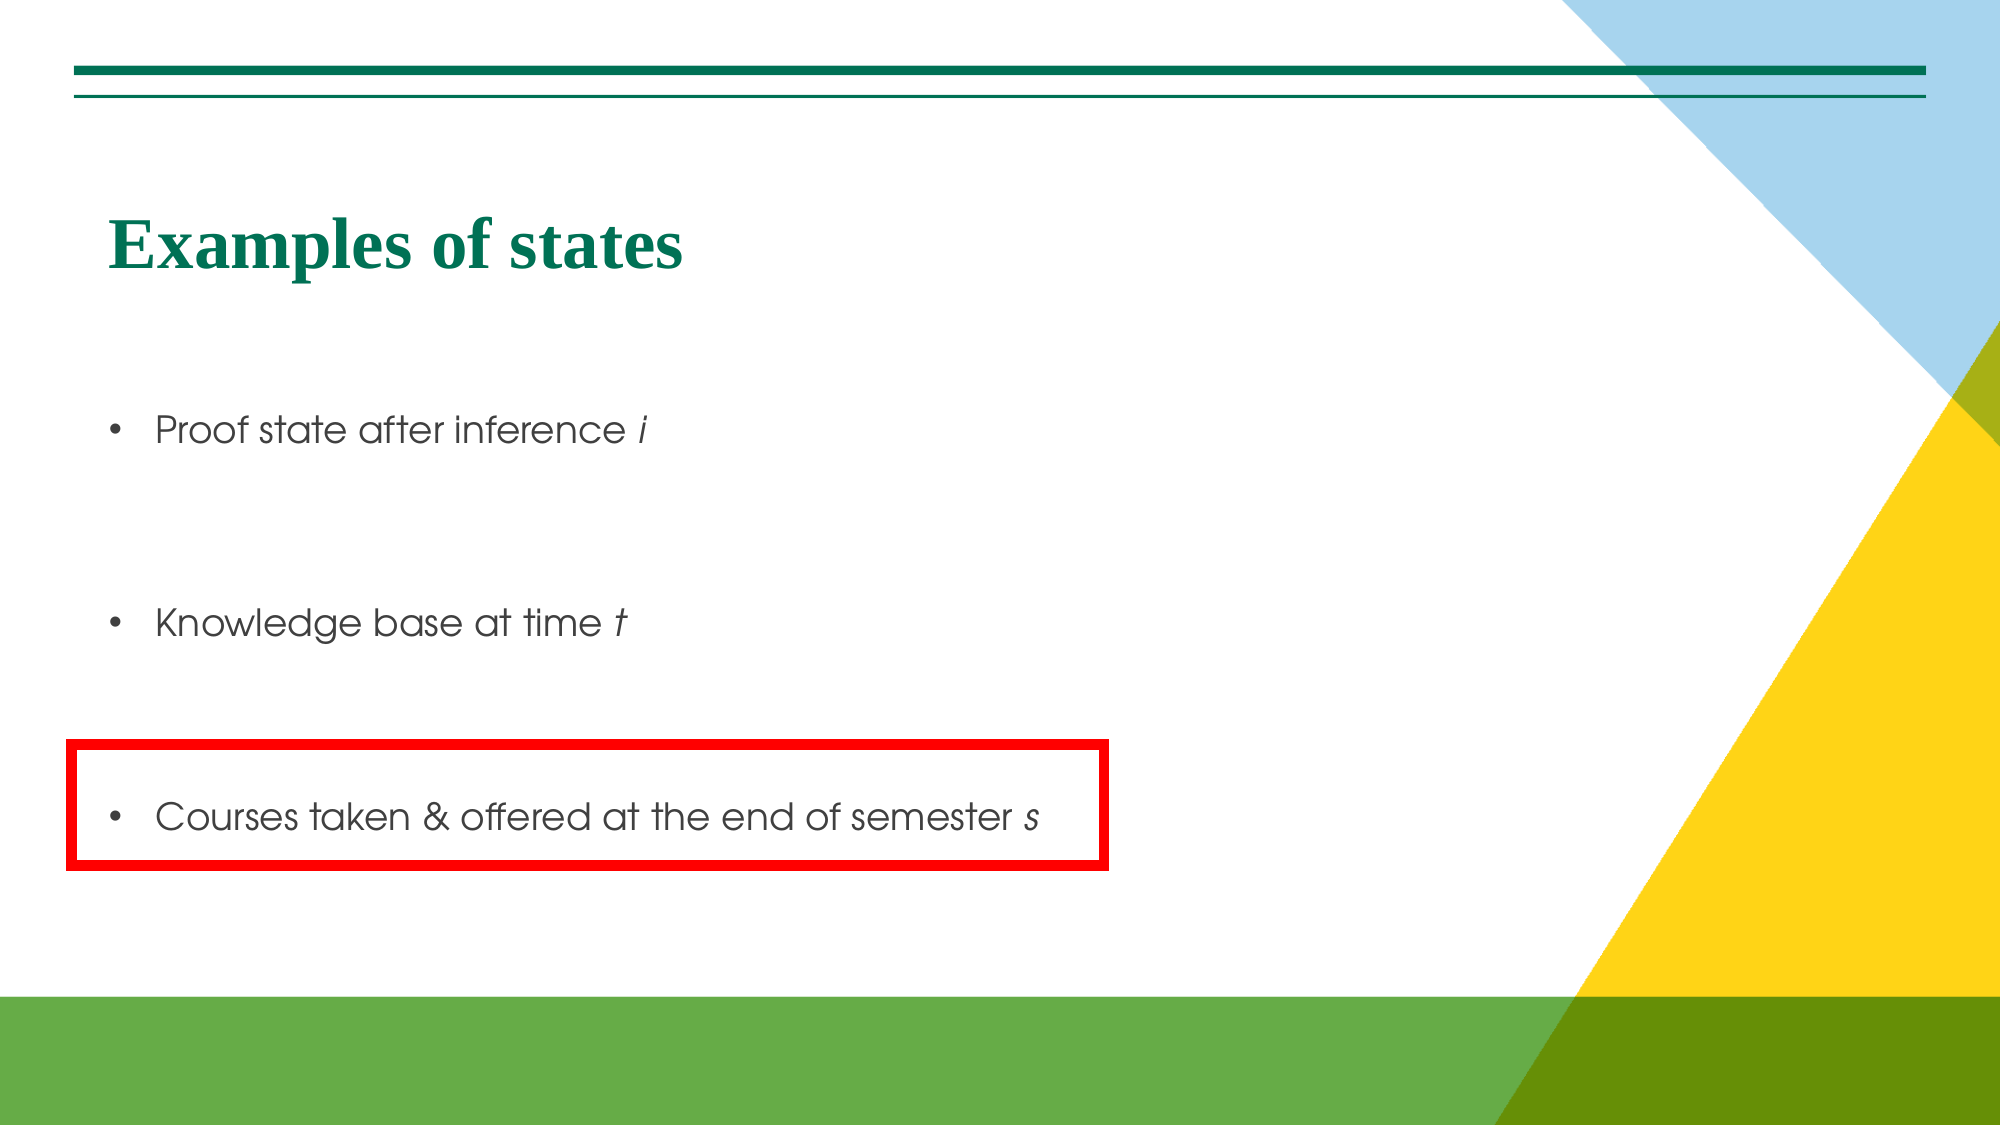

# Examples of states
Proof state after inference i

Knowledge base at time t

Courses taken & offered at the end of semester s